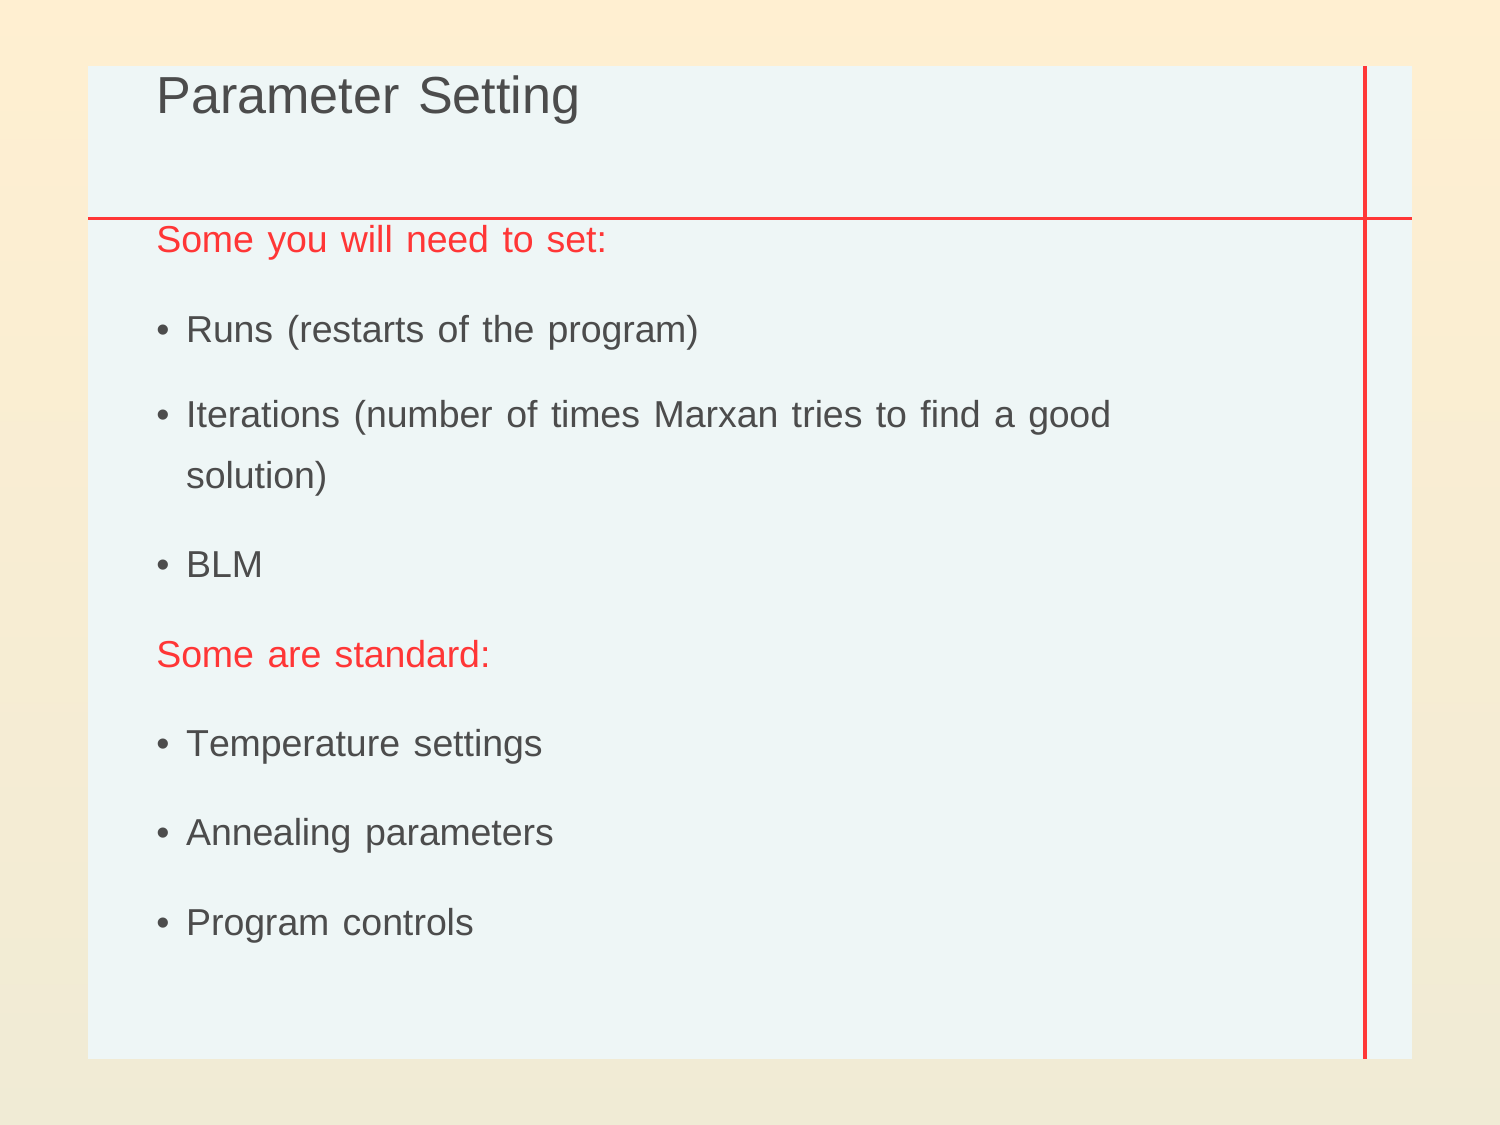

| Parameter Setting |  |
| --- | --- |
| Some you will need to set: Runs (restarts of the program) Iterations (number of times Marxan tries to find a good solution) BLM Some are standard: Temperature settings Annealing parameters Program controls |  |